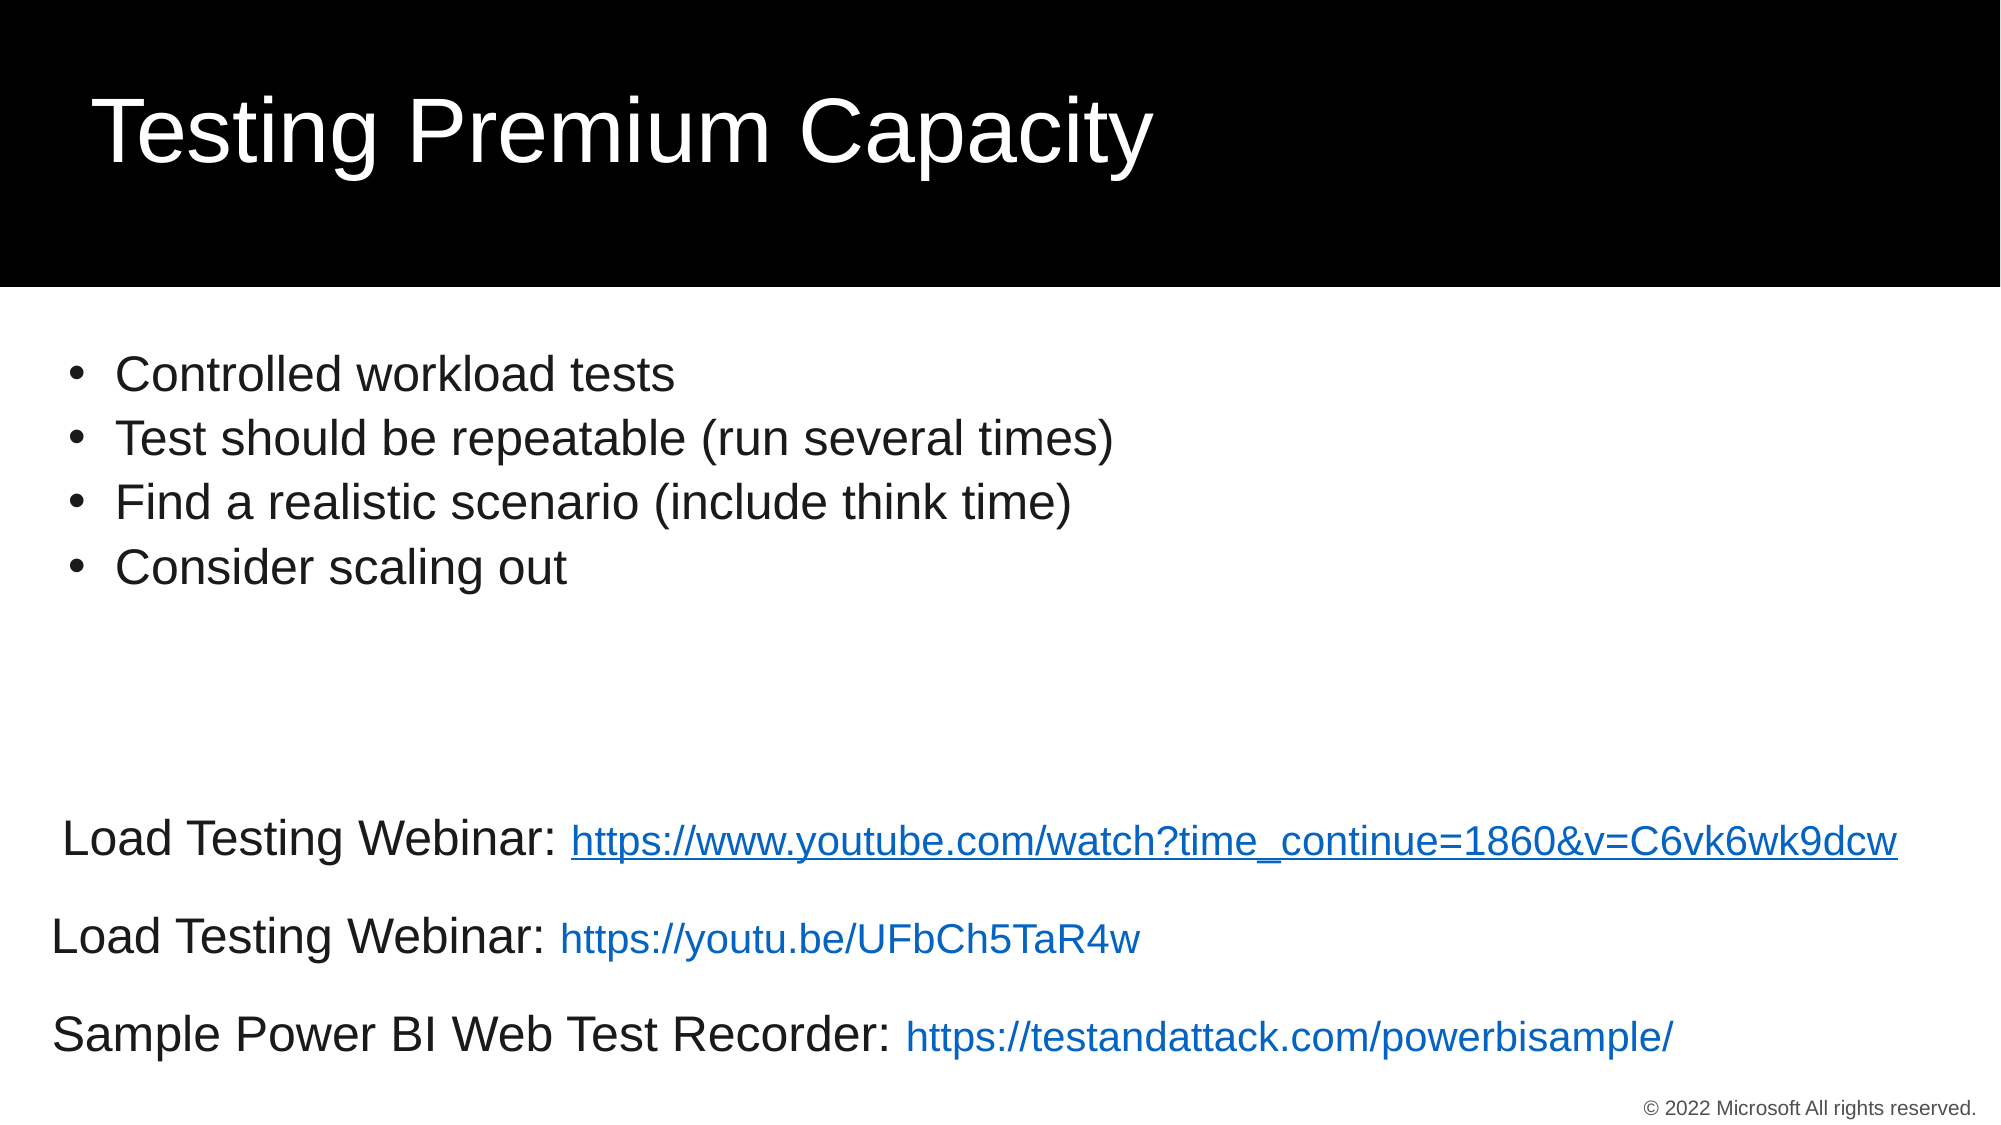

# Testing Premium Capacity

Controlled workload tests
Test should be repeatable (run several times)
Find a realistic scenario (include think time)
Consider scaling out
Load Testing Webinar: https://www.youtube.com/watch?time_continue=1860&v=C6vk6wk9dcw
Load Testing Webinar: https://youtu.be/UFbCh5TaR4w
Sample Power BI Web Test Recorder: https://testandattack.com/powerbisample/
© 2022 Microsoft All rights reserved.